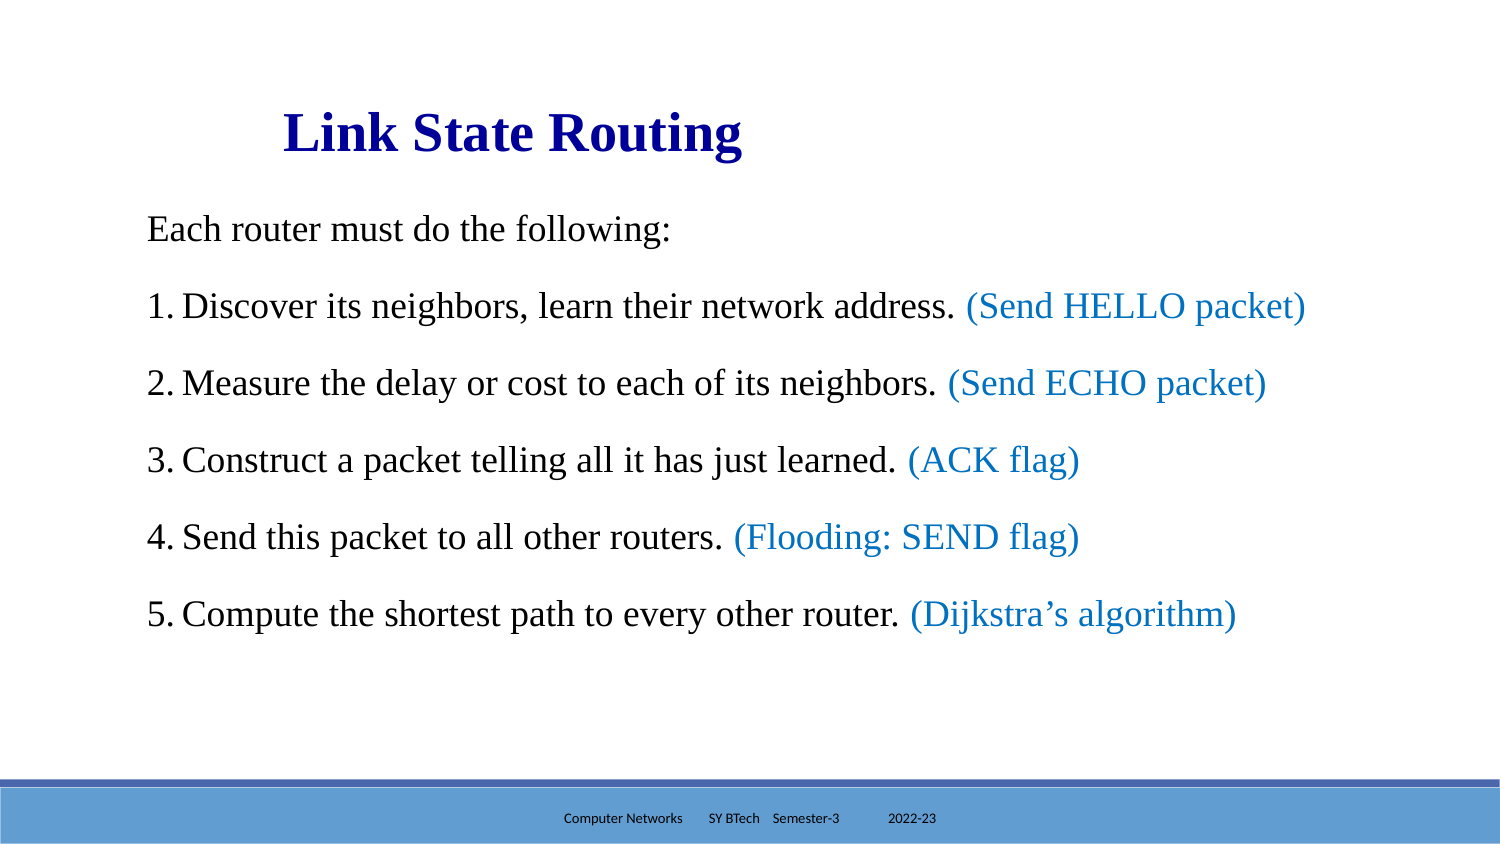

Link State Routing
Each router must do the following:
Discover its neighbors, learn their network address. (Send HELLO packet)
Measure the delay or cost to each of its neighbors. (Send ECHO packet)
Construct a packet telling all it has just learned. (ACK flag)
Send this packet to all other routers. (Flooding: SEND flag)
Compute the shortest path to every other router. (Dijkstra’s algorithm)
Computer Networks        SY BTech    Semester-3               2022-23